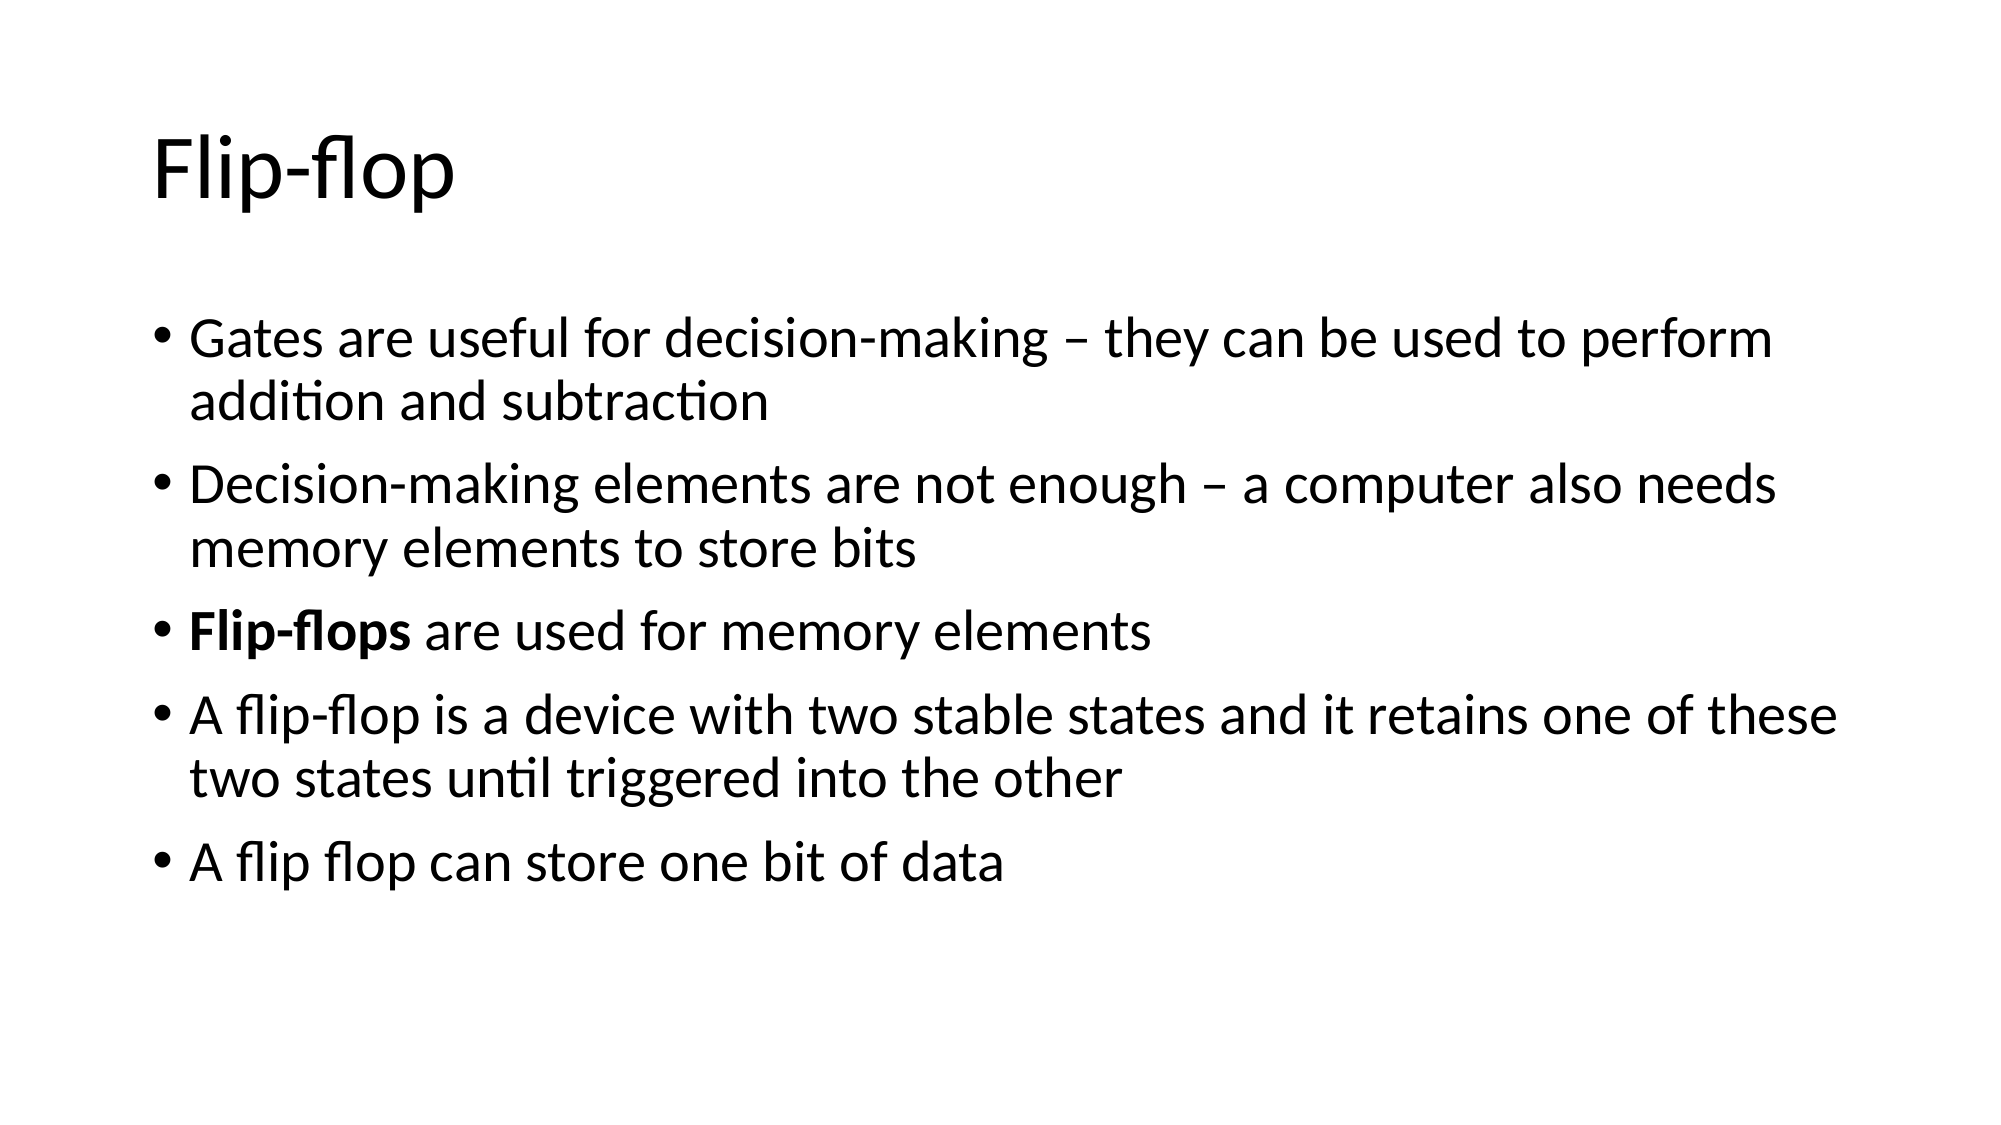

# Flip-flop
Gates are useful for decision-making – they can be used to perform addition and subtraction
Decision-making elements are not enough – a computer also needs memory elements to store bits
Flip-flops are used for memory elements
A flip-flop is a device with two stable states and it retains one of these two states until triggered into the other
A flip flop can store one bit of data